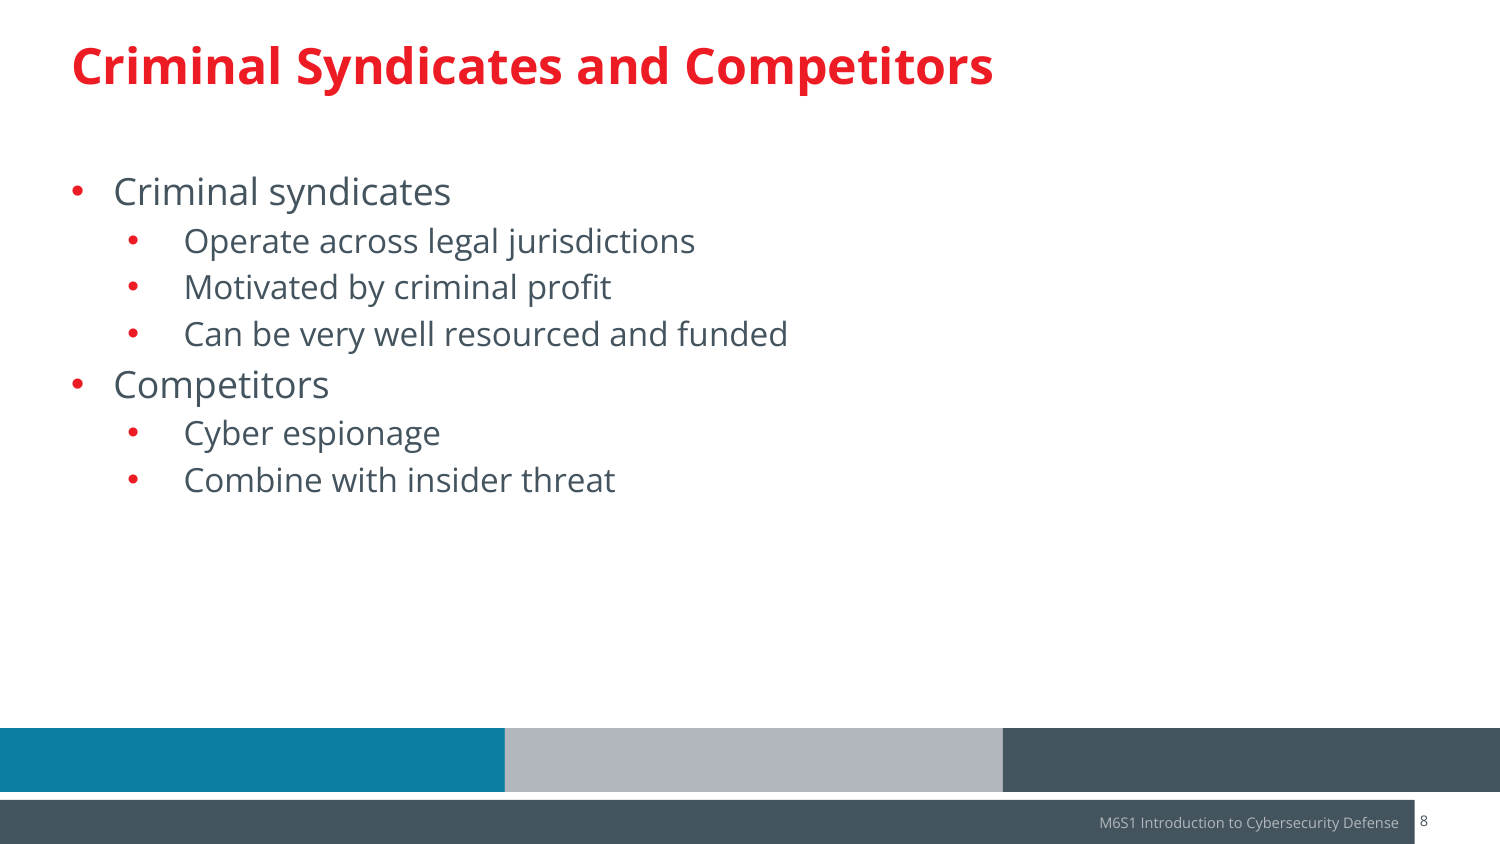

# Criminal Syndicates and Competitors
Criminal syndicates
Operate across legal jurisdictions
Motivated by criminal profit
Can be very well resourced and funded
Competitors
Cyber espionage
Combine with insider threat

CompTIA Security+ Lesson 2 | Copyright © 2020 CompTIA Properties, LLC. All Rights Reserved.  |  CompTIA.org
8
M6S1 Introduction to Cybersecurity Defense